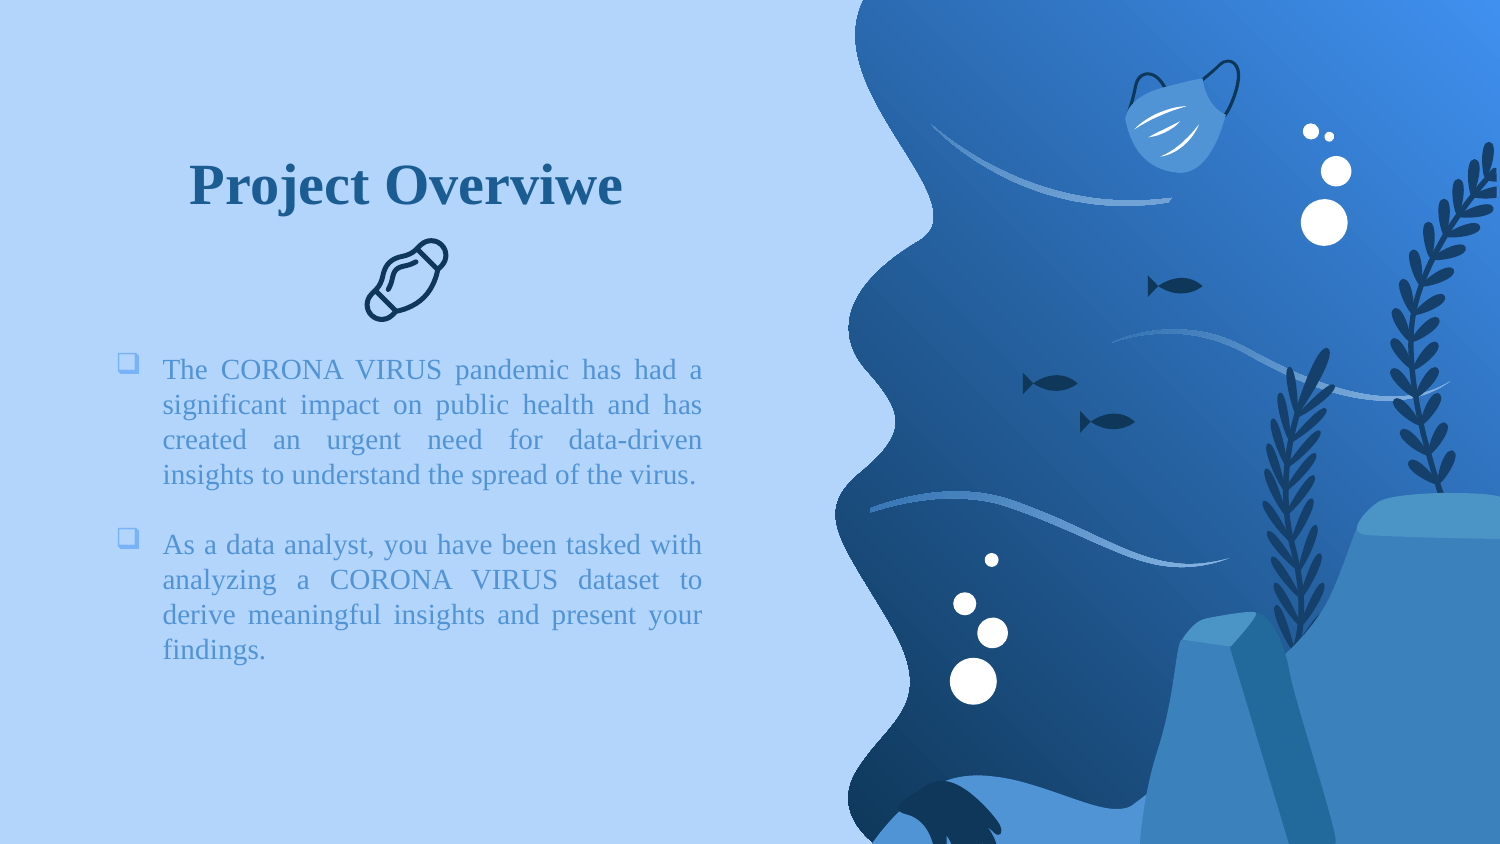

# Project Overviwe

The CORONA VIRUS pandemic has had a significant impact on public health and has created an urgent need for data-driven insights to understand the spread of the virus.

As a data analyst, you have been tasked with analyzing a CORONA VIRUS dataset to derive meaningful insights and present your findings.